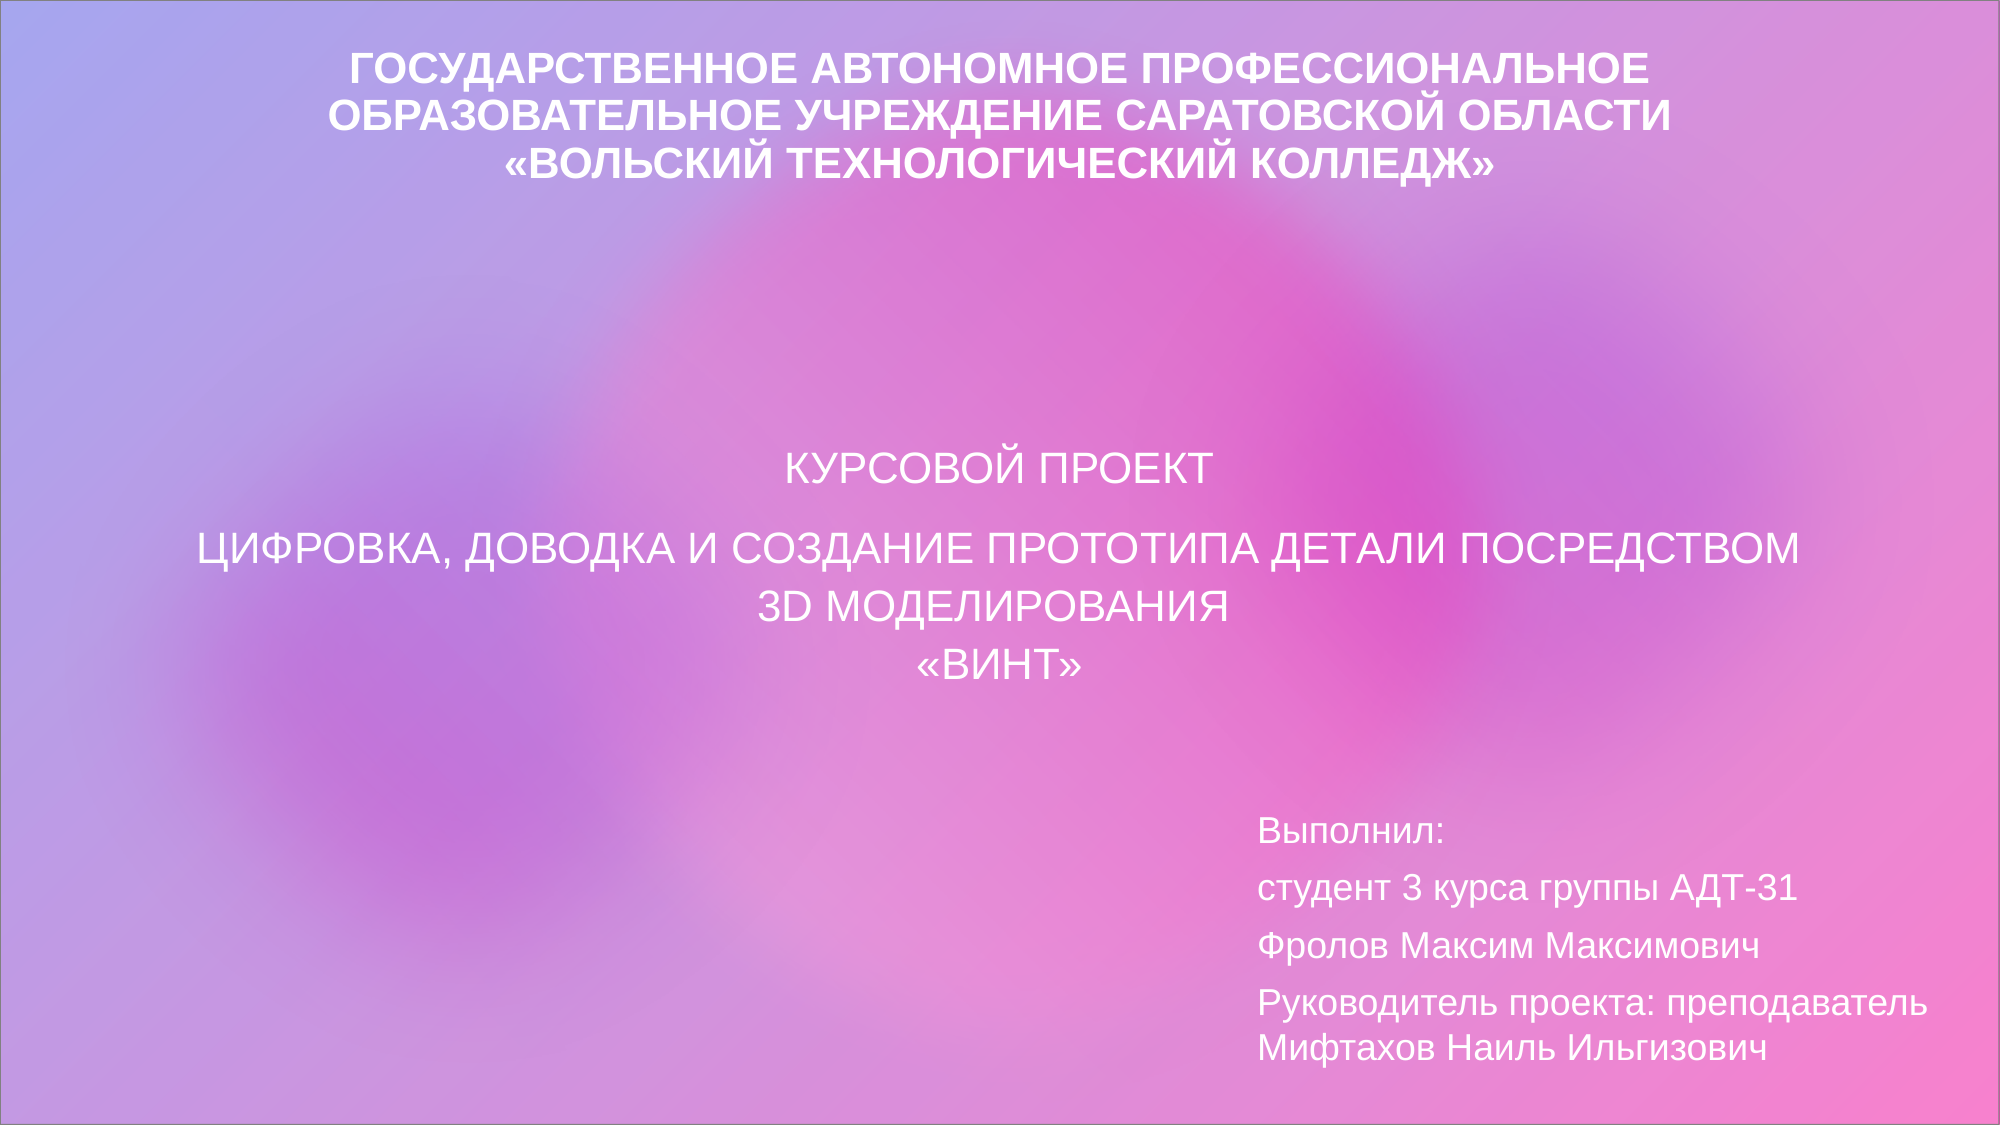

# ГОСУДАРСТВЕННОЕ АВТОНОМНОЕ ПРОФЕССИОНАЛЬНОЕ
ОБРАЗОВАТЕЛЬНОЕ УЧРЕЖДЕНИЕ САРАТОВСКОЙ ОБЛАСТИ
«ВОЛЬСКИЙ ТЕХНОЛОГИЧЕСКИЙ КОЛЛЕДЖ»

КУРСОВОЙ ПРОЕКТ
цифровка, доводка и создание прототипа детали посредством 3D моделирования
«ВИНТ»
Выполнил:
студент 3 курса группы АДТ-31
Фролов Максим Максимович
Руководитель проекта: преподаватель Мифтахов Наиль Ильгизович